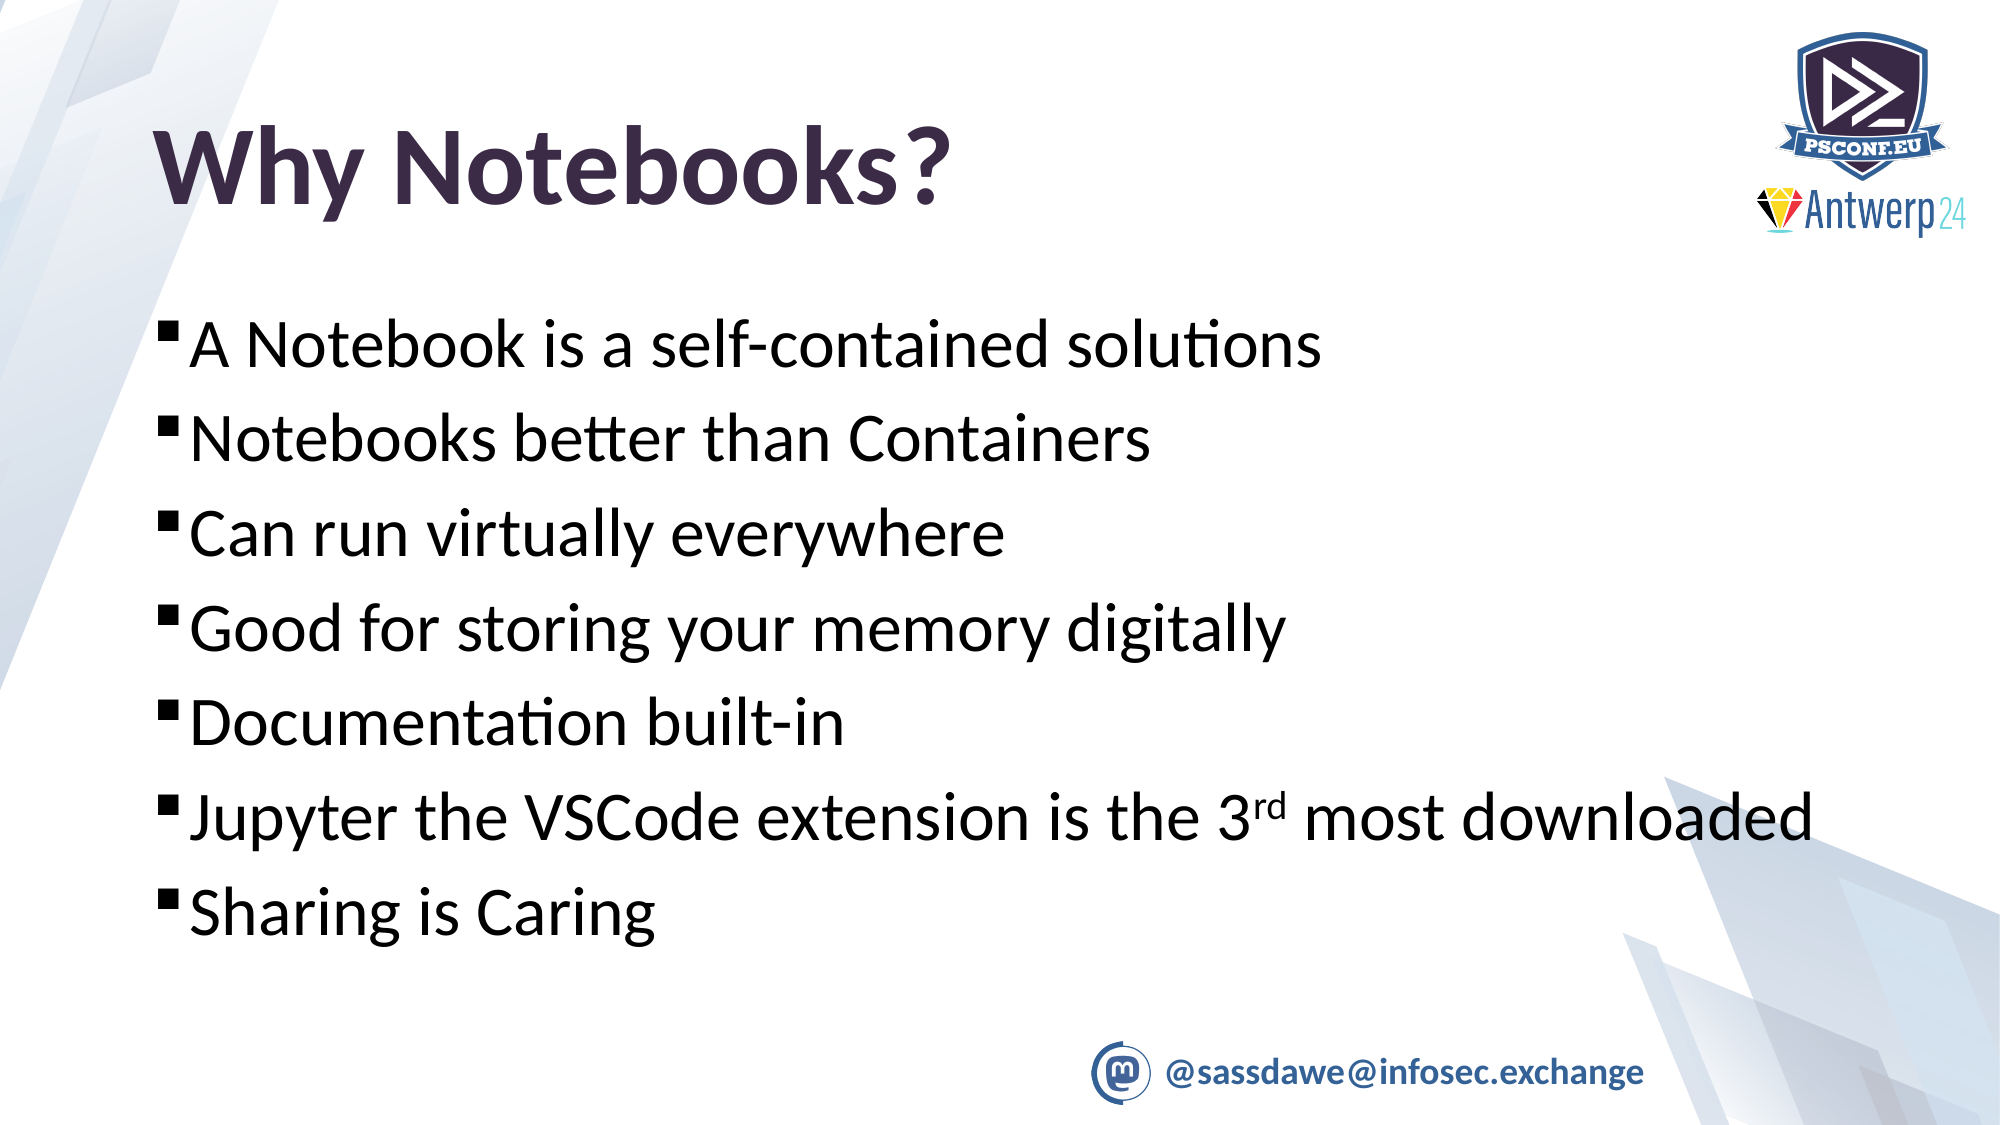

# Why Notebooks	?
A Notebook is a self-contained solutions
Notebooks better than Containers
Can run virtually everywhere
Good for storing your memory digitally
Documentation built-in
Jupyter the VSCode extension is the 3rd most downloaded
Sharing is Caring